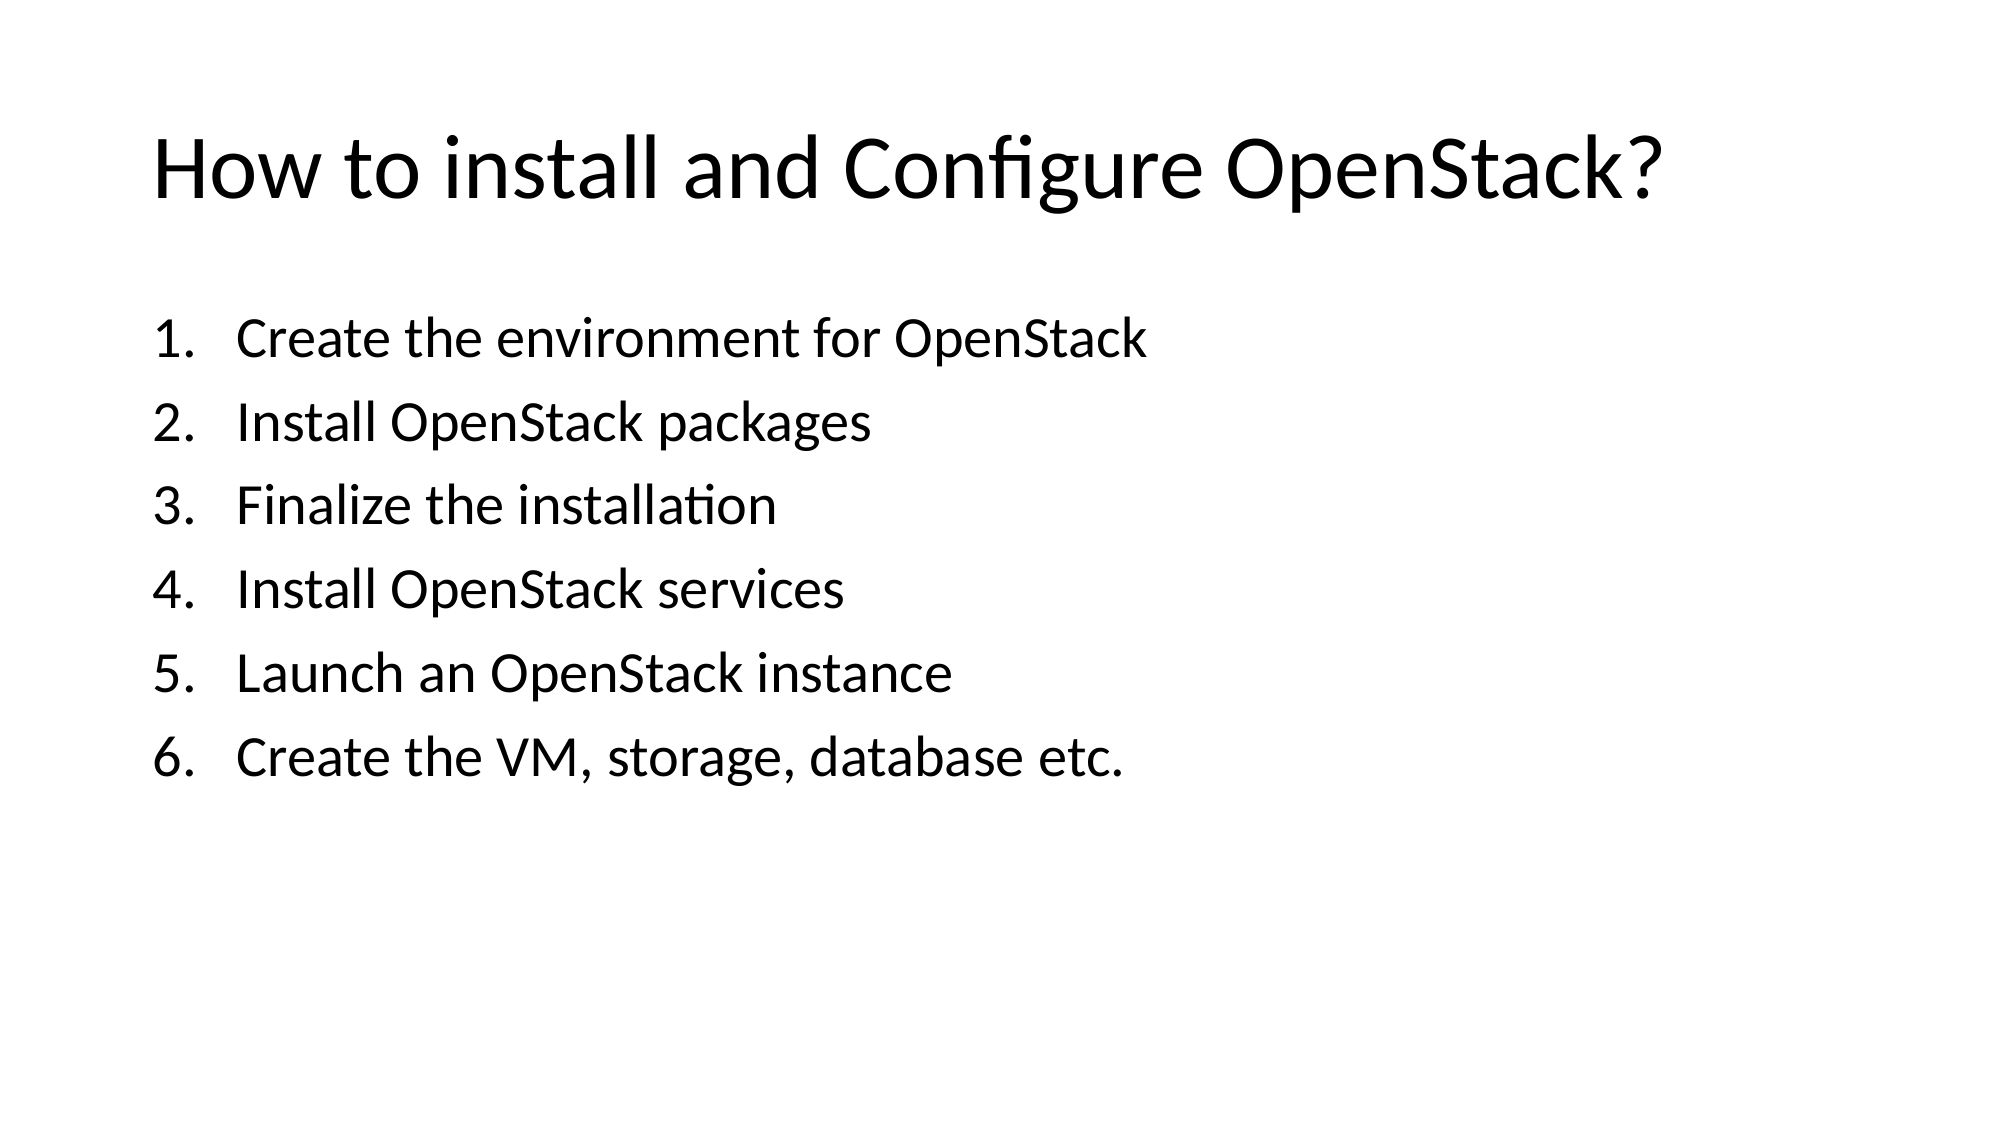

# How to install and Configure OpenStack?
Create the environment for OpenStack
Install OpenStack packages
Finalize the installation
Install OpenStack services
Launch an OpenStack instance
Create the VM, storage, database etc.